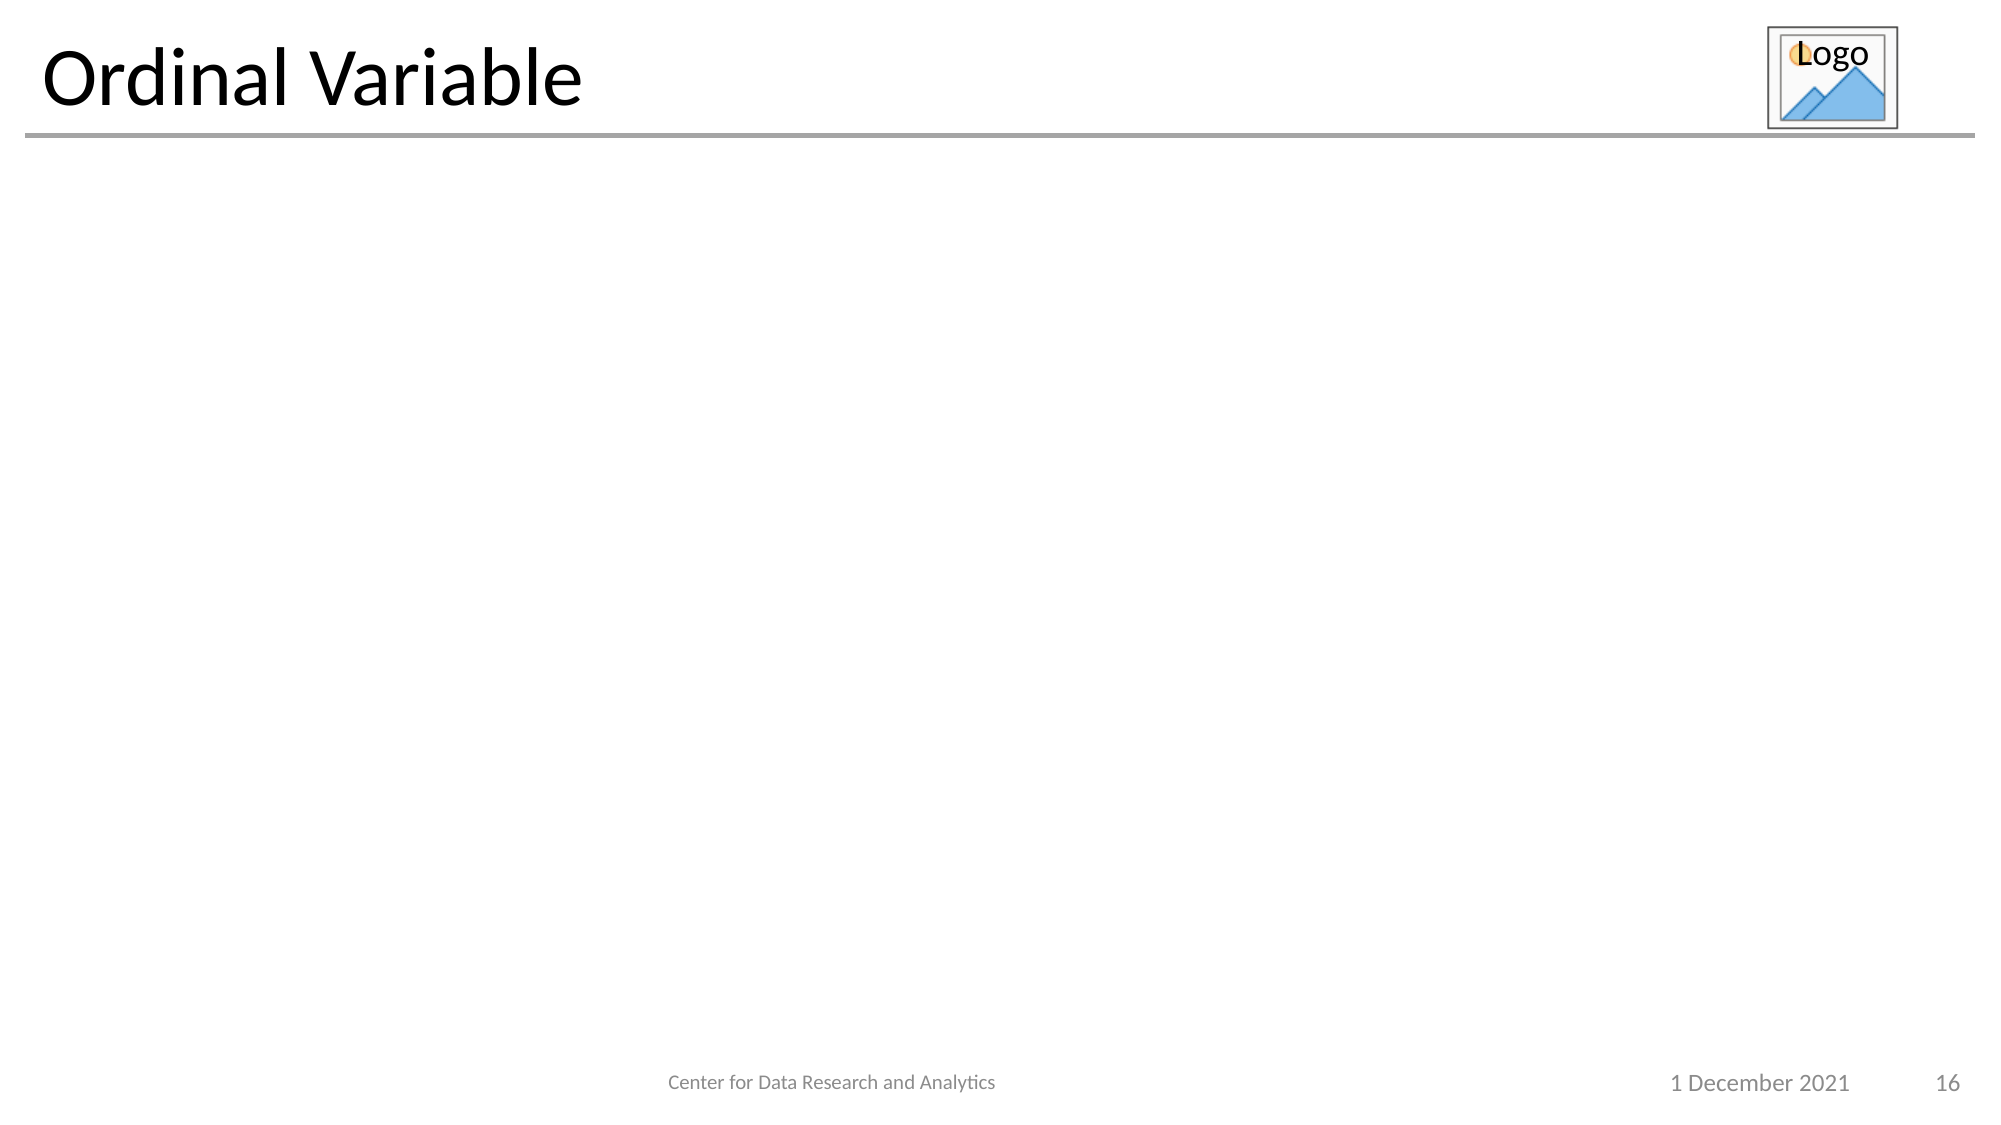

# Ordinal Variable

16
Center for Data Research and Analytics
1 December 2021